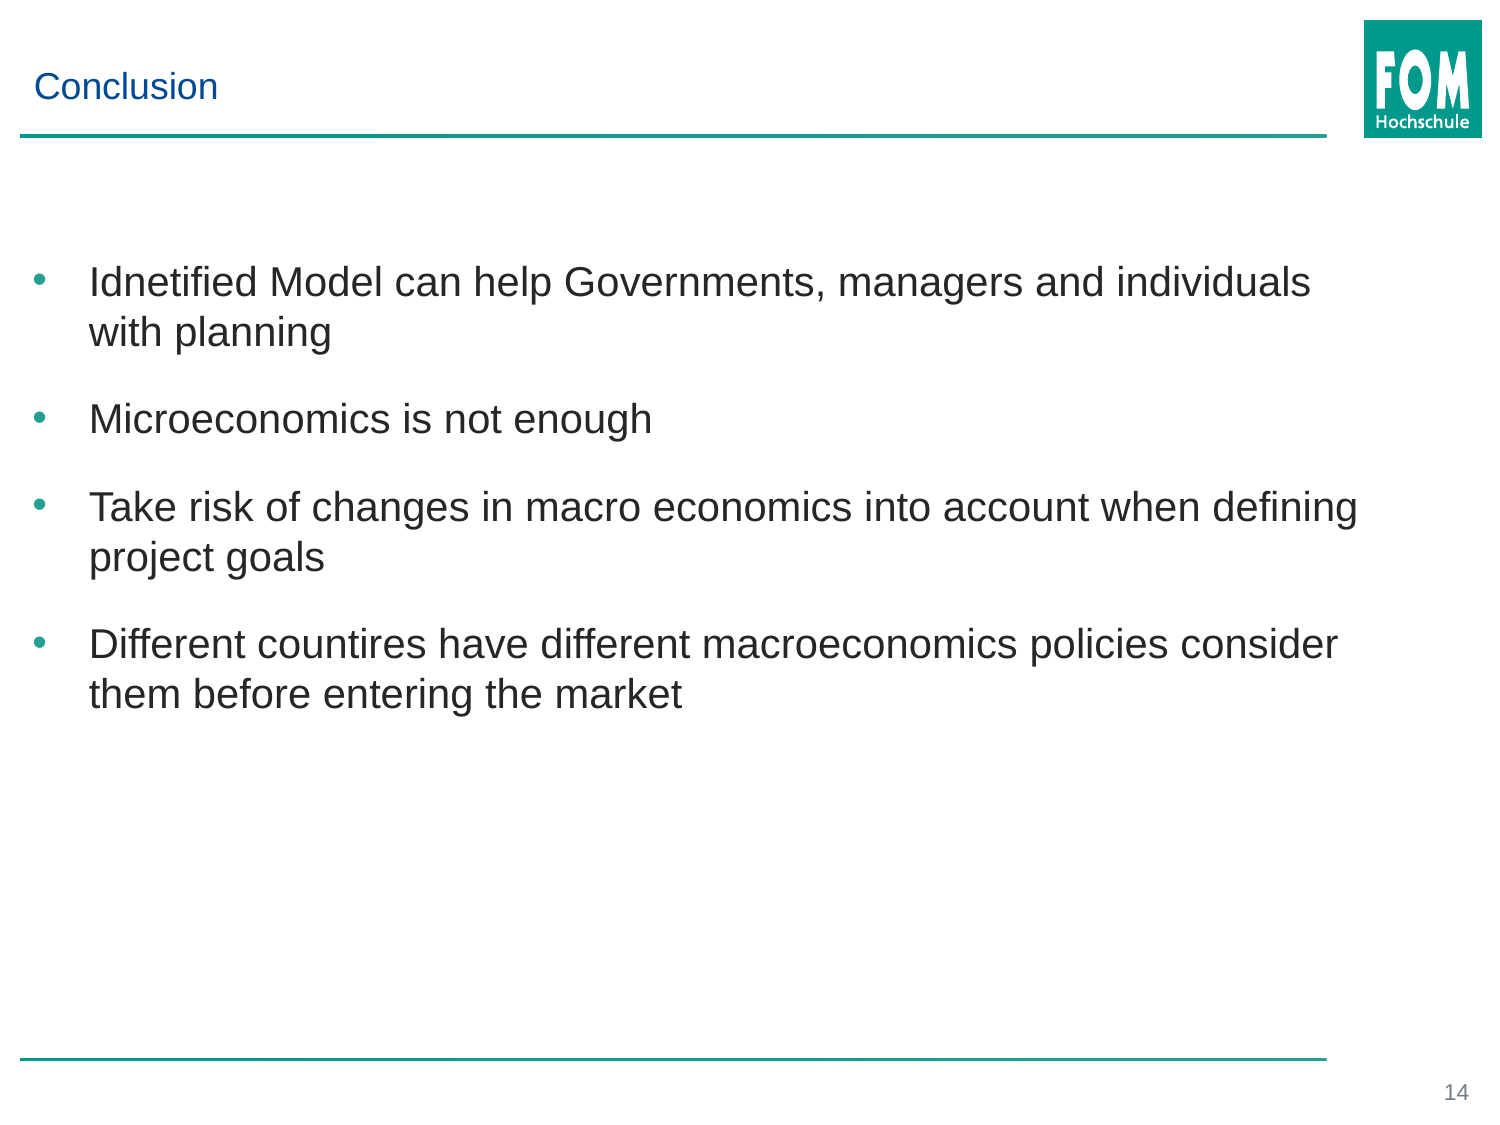

Conclusion

Idnetified Model can help Governments, managers and individuals with planning
Microeconomics is not enough
Take risk of changes in macro economics into account when defining project goals
Different countires have different macroeconomics policies consider them before entering the market

14